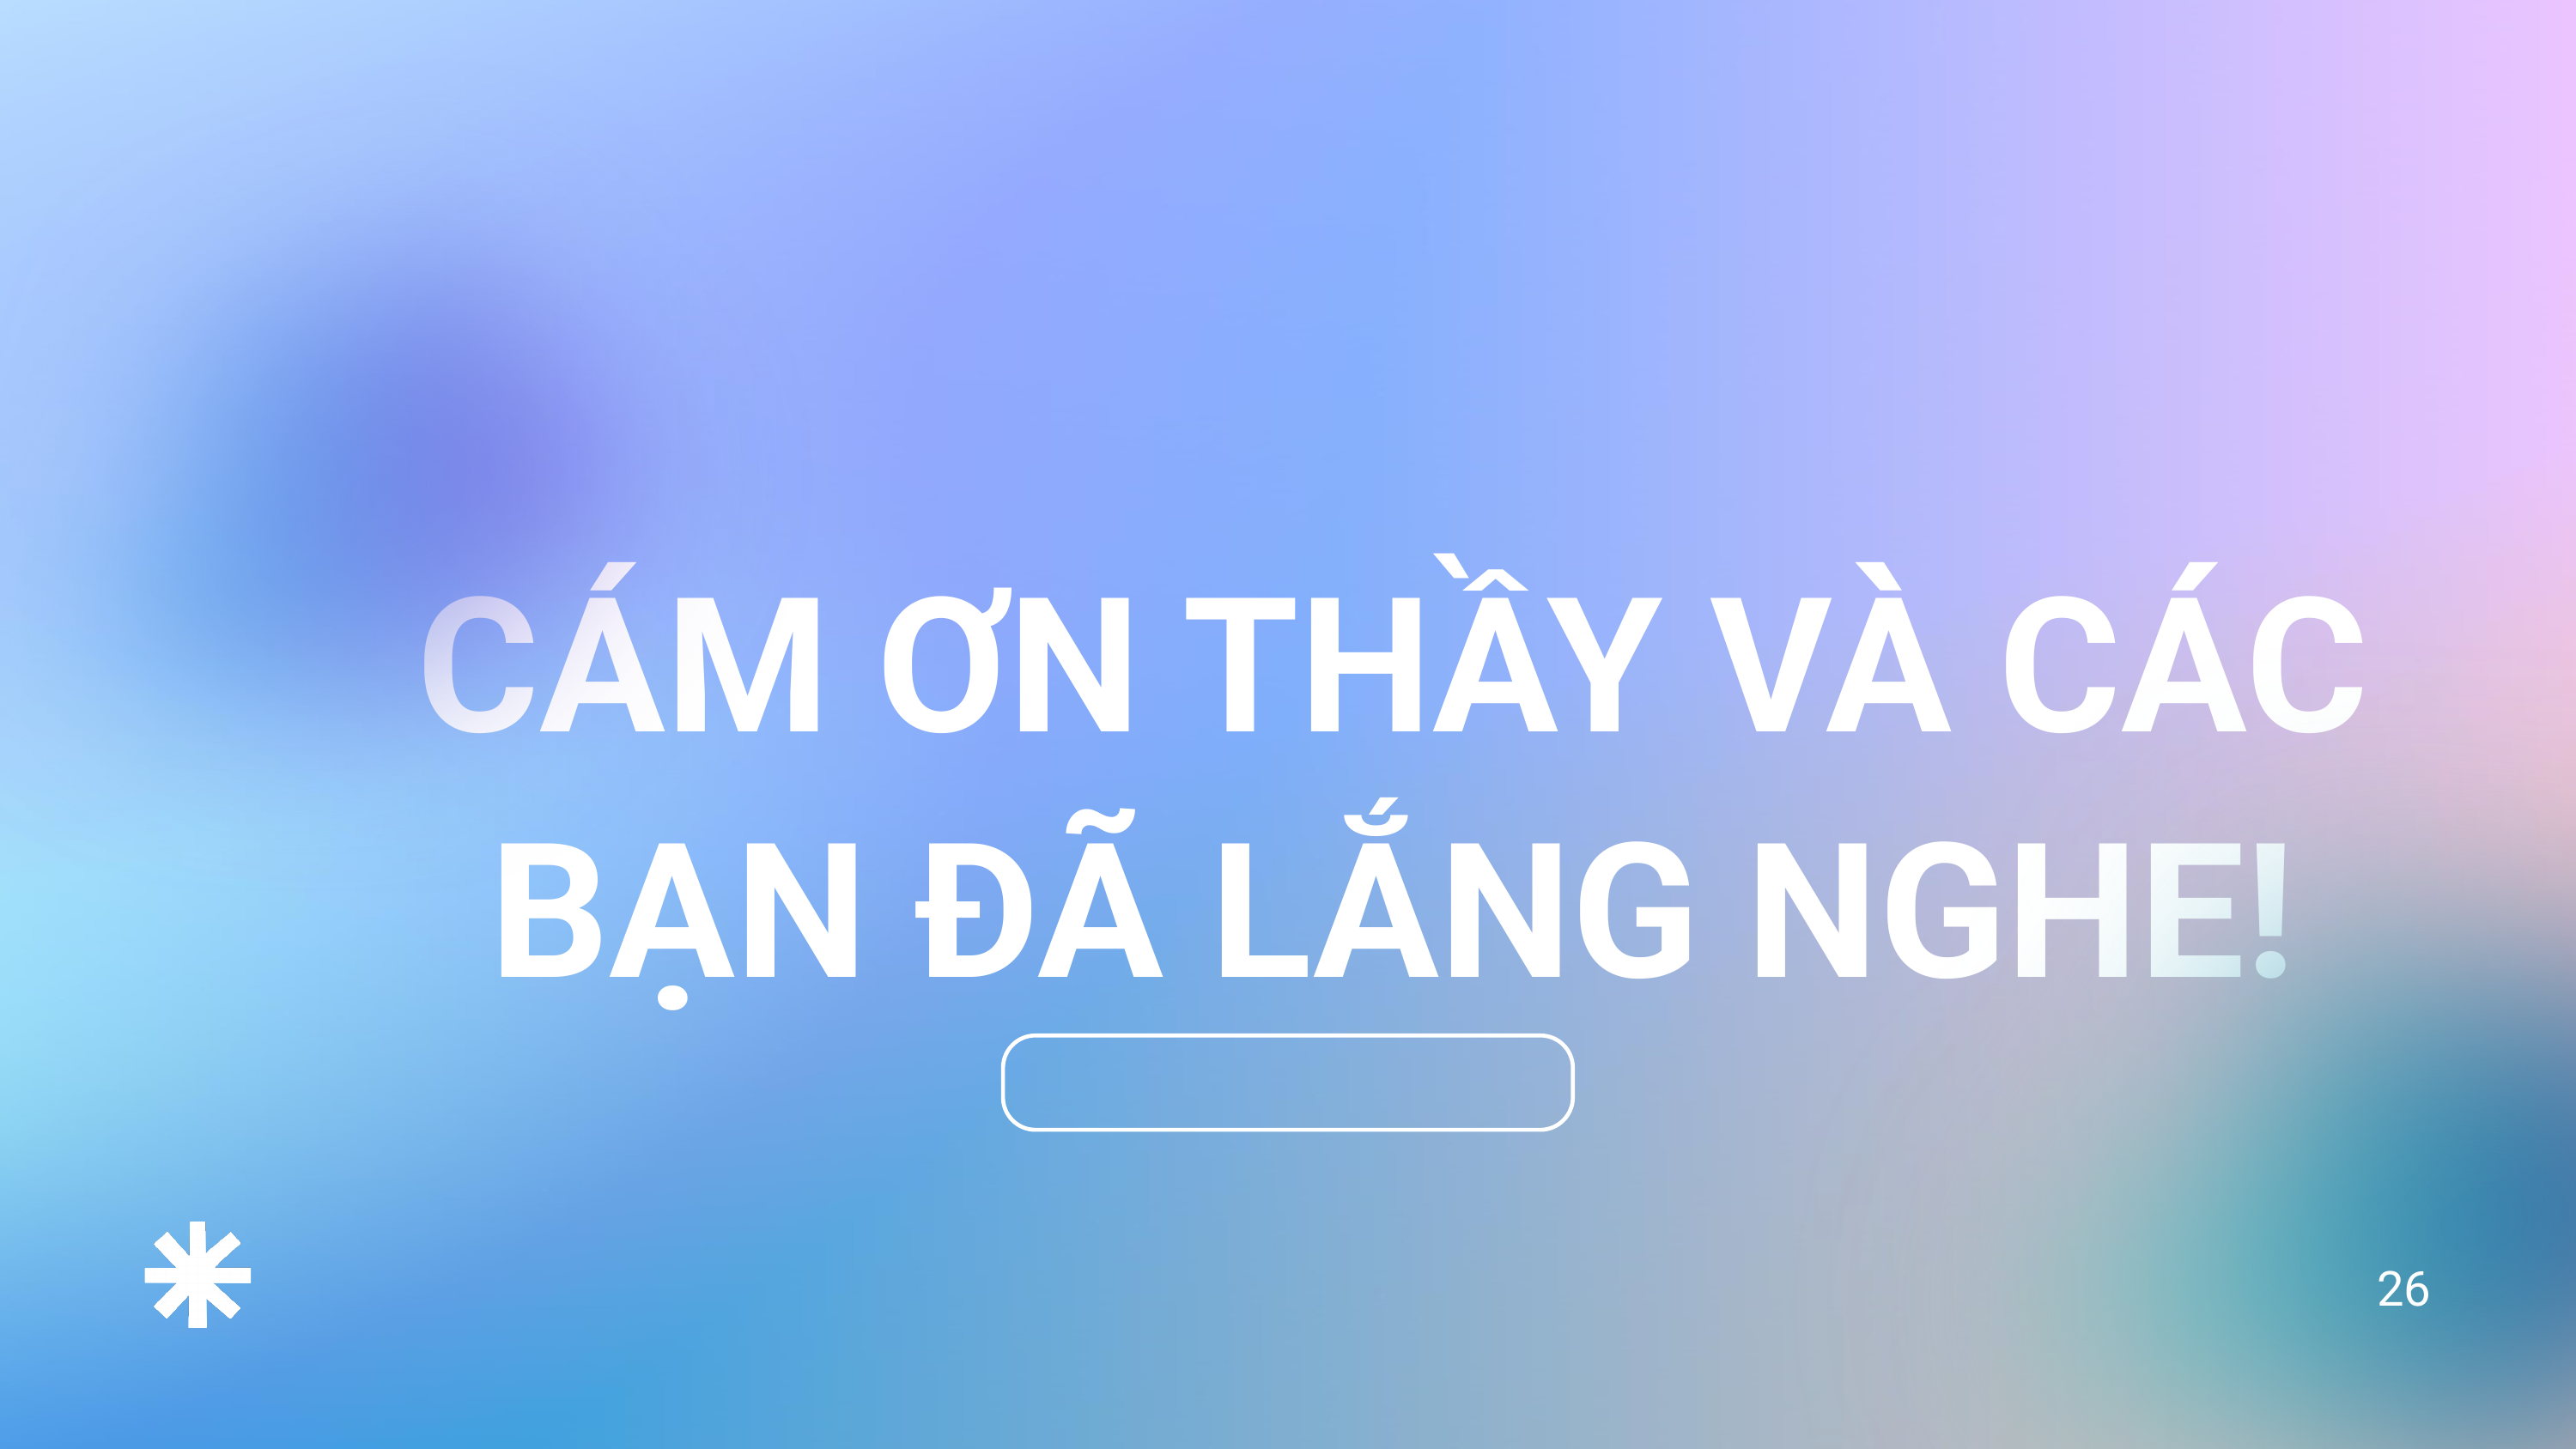

CÁM ƠN THẦY VÀ CÁC BẠN ĐÃ LẮNG NGHE!

26